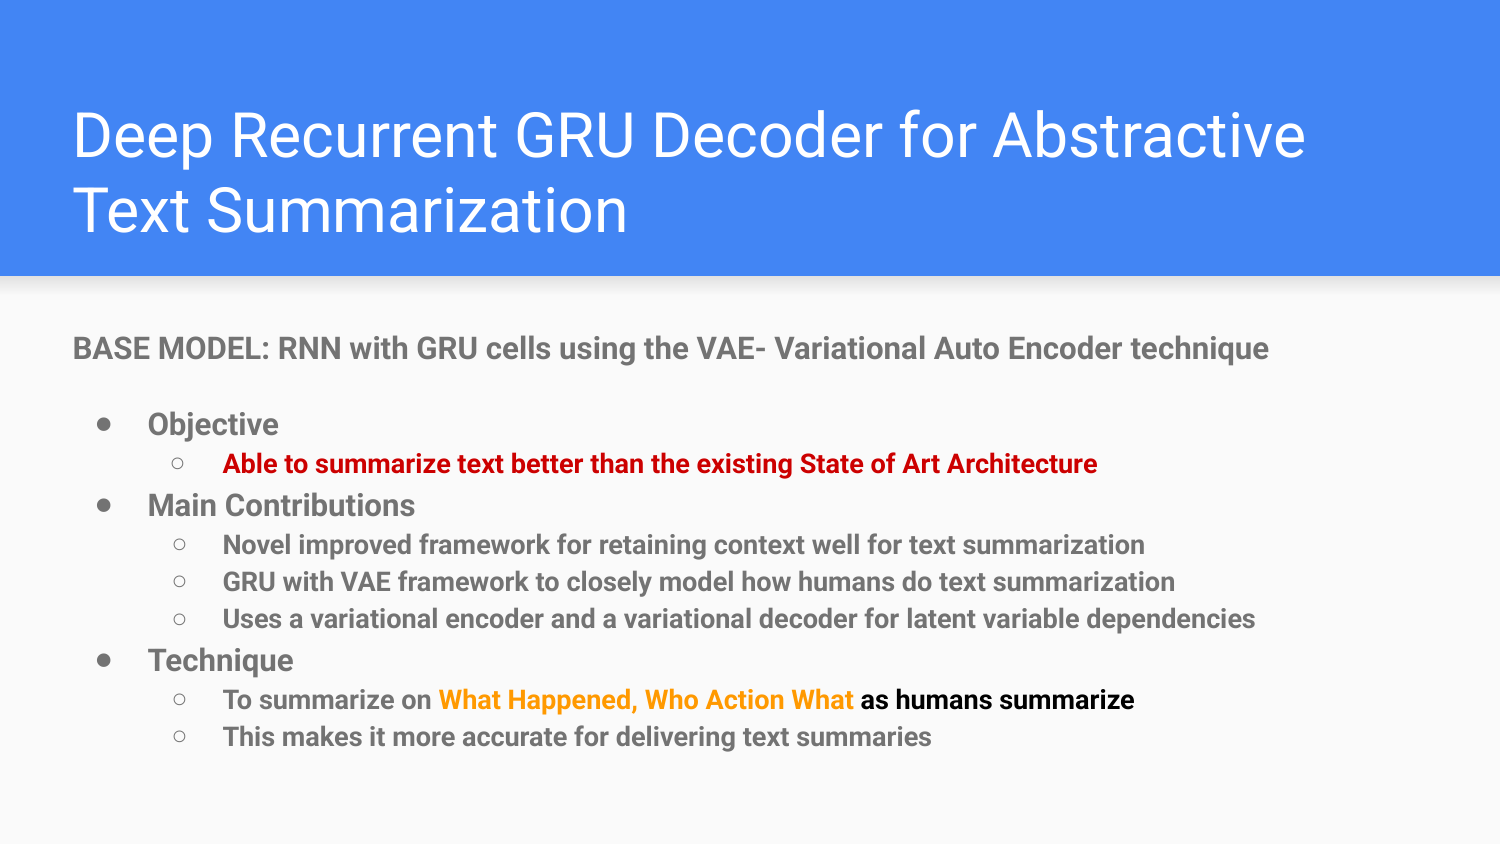

# Deep Recurrent GRU Decoder for Abstractive Text Summarization
BASE MODEL: RNN with GRU cells using the VAE- Variational Auto Encoder technique
Objective
Able to summarize text better than the existing State of Art Architecture
Main Contributions
Novel improved framework for retaining context well for text summarization
GRU with VAE framework to closely model how humans do text summarization
Uses a variational encoder and a variational decoder for latent variable dependencies
Technique
To summarize on What Happened, Who Action What as humans summarize
This makes it more accurate for delivering text summaries